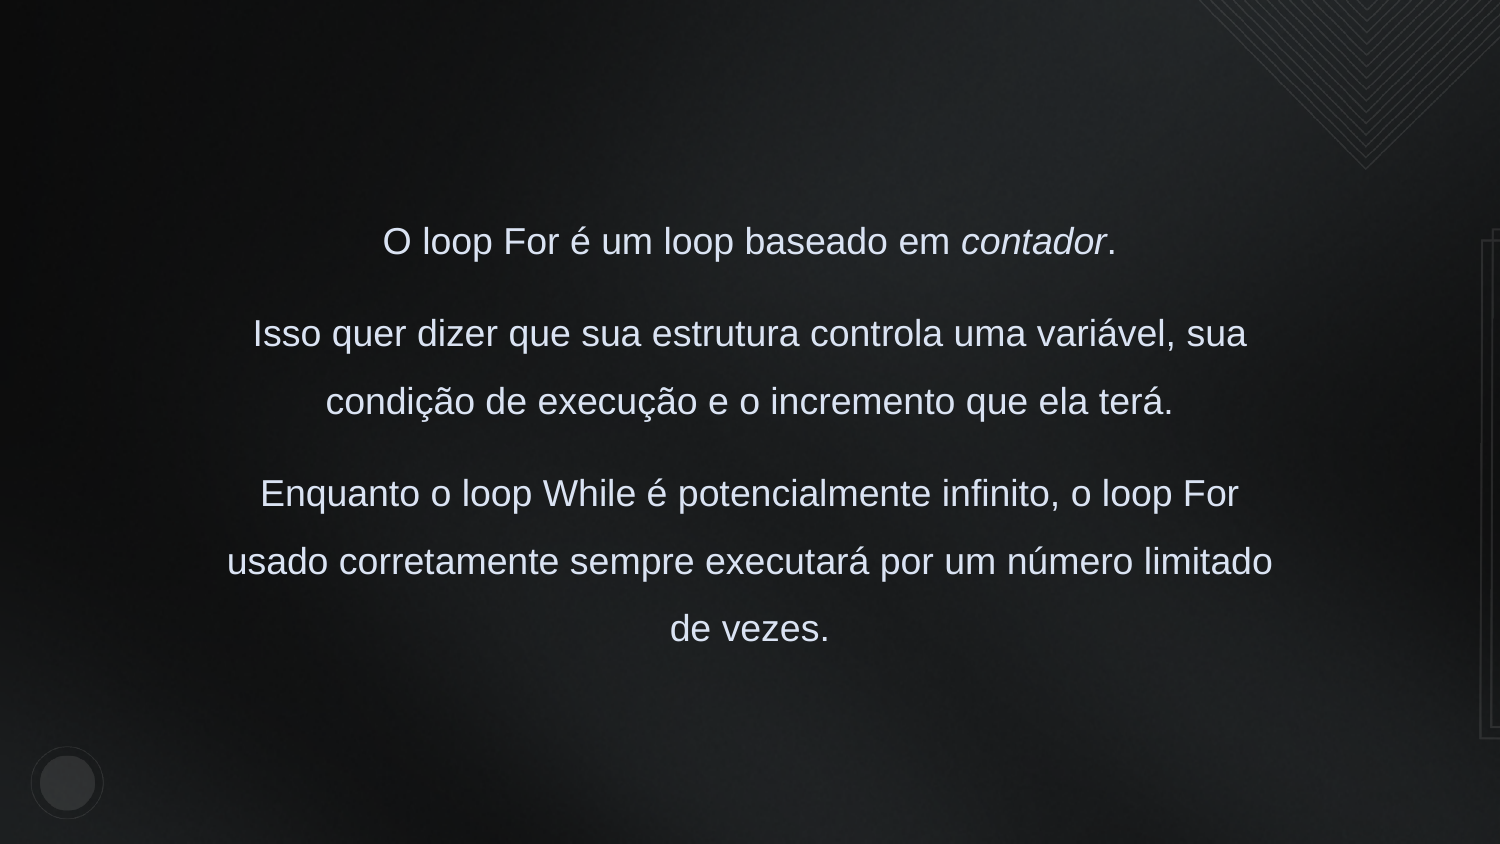

O loop For é um loop baseado em contador.
Isso quer dizer que sua estrutura controla uma variável, sua condição de execução e o incremento que ela terá.
Enquanto o loop While é potencialmente infinito, o loop For usado corretamente sempre executará por um número limitado de vezes.